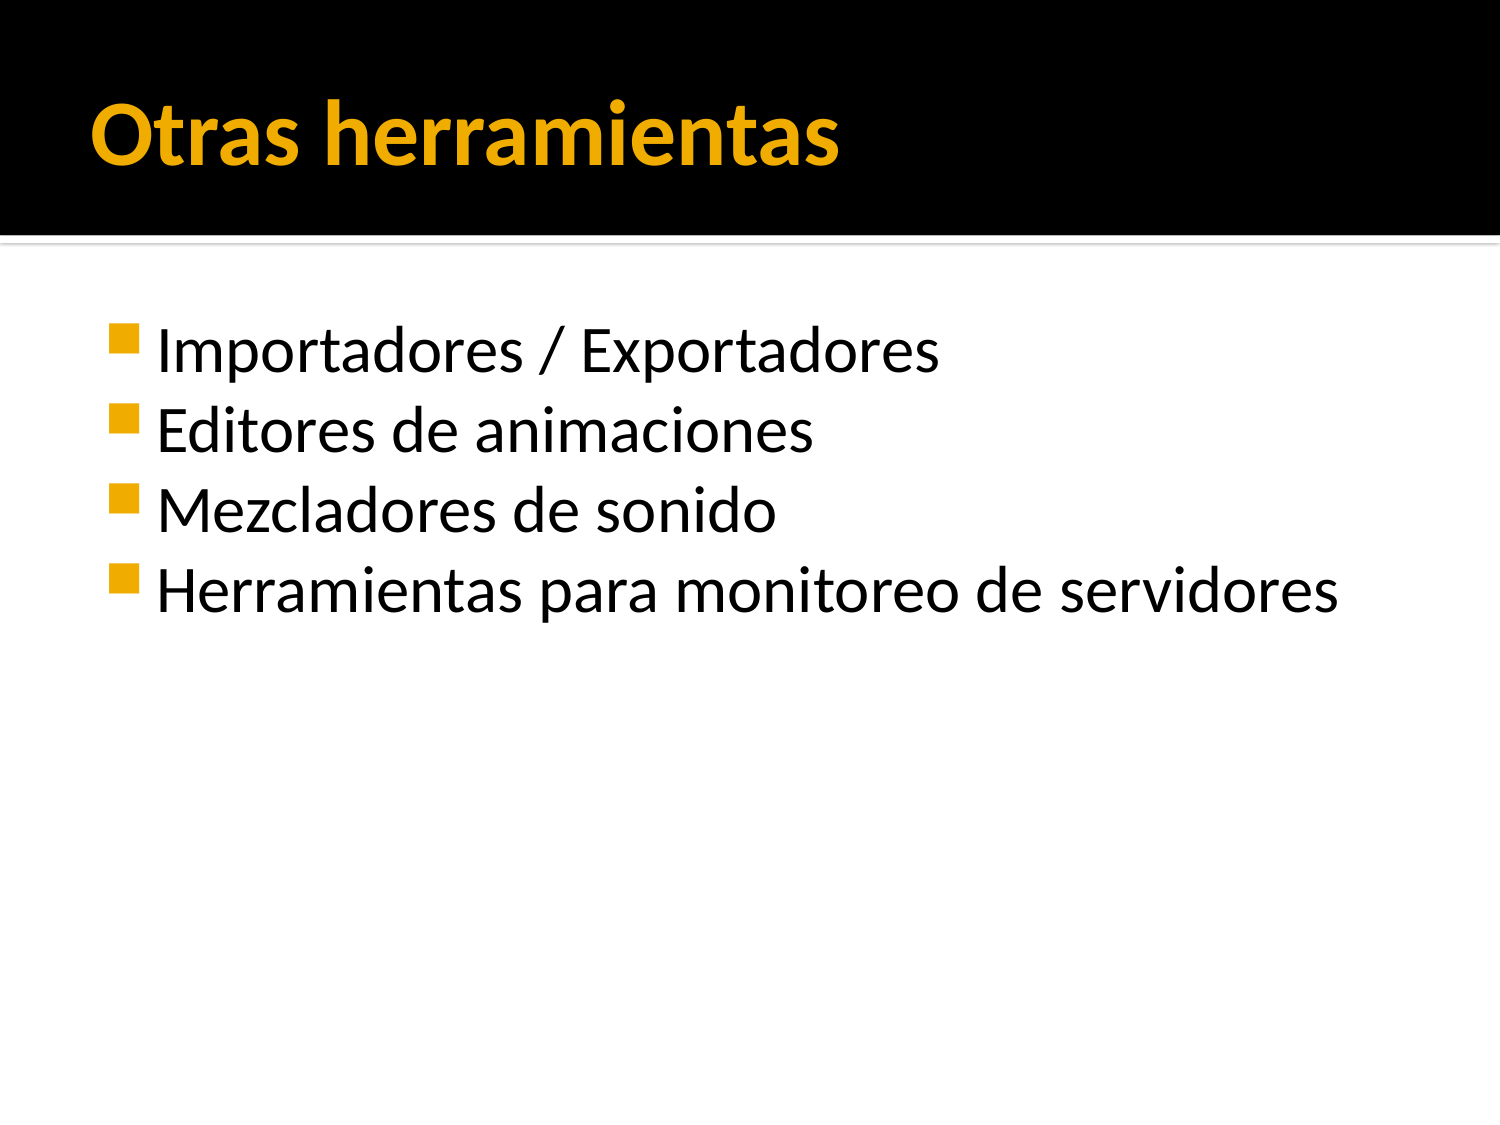

# Otras herramientas
Importadores / Exportadores
Editores de animaciones
Mezcladores de sonido
Herramientas para monitoreo de servidores